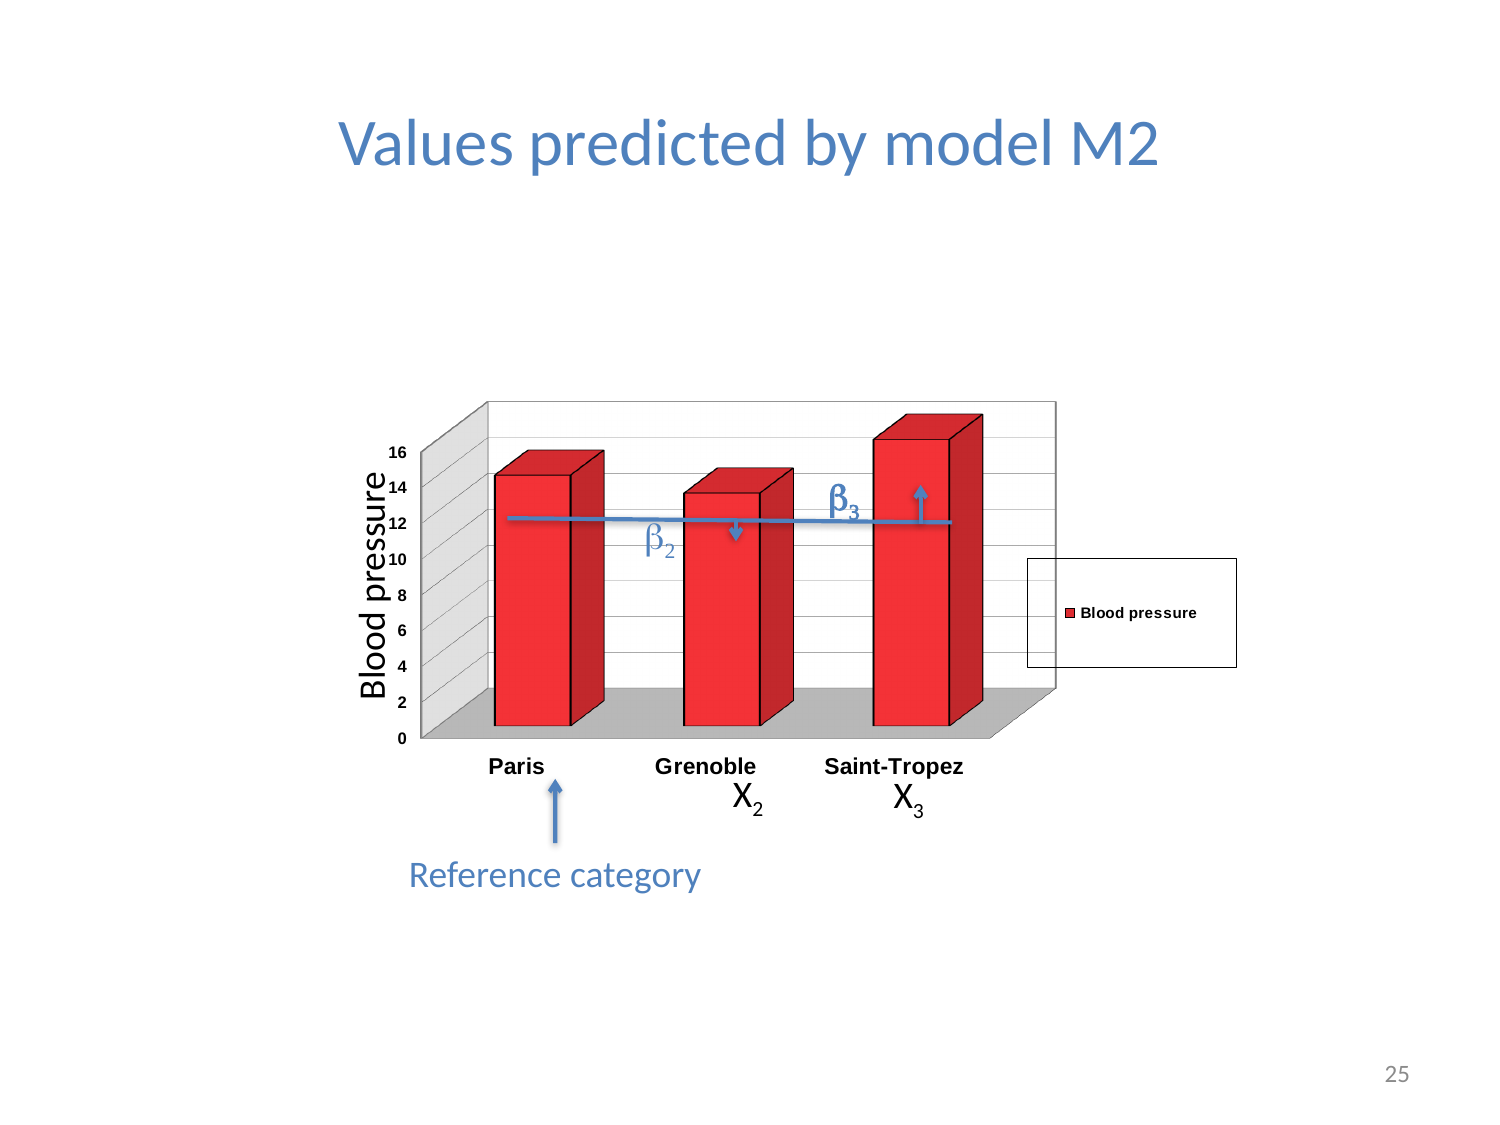

# Values predicted by model M2

[unsupported chart]

β3
β2
Blood pressure
X2
X3
Reference category
25